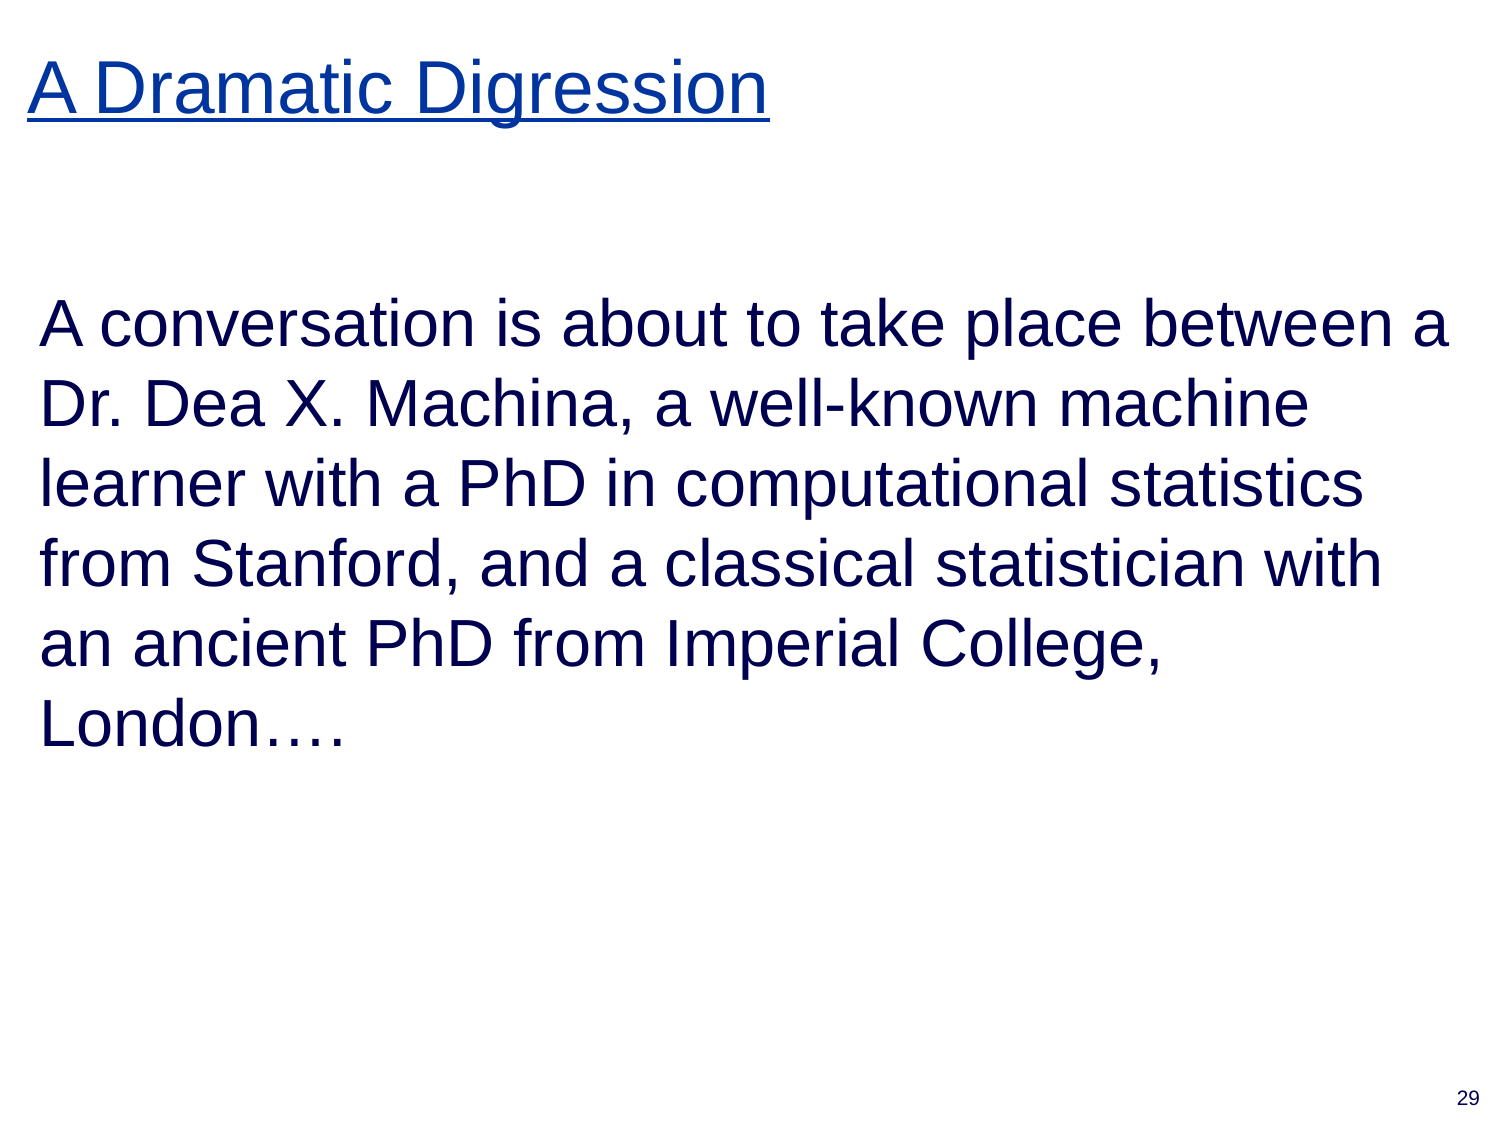

# A Dramatic Digression

A conversation is about to take place between a Dr. Dea X. Machina, a well-known machine learner with a PhD in computational statistics from Stanford, and a classical statistician with an ancient PhD from Imperial College, London….
29